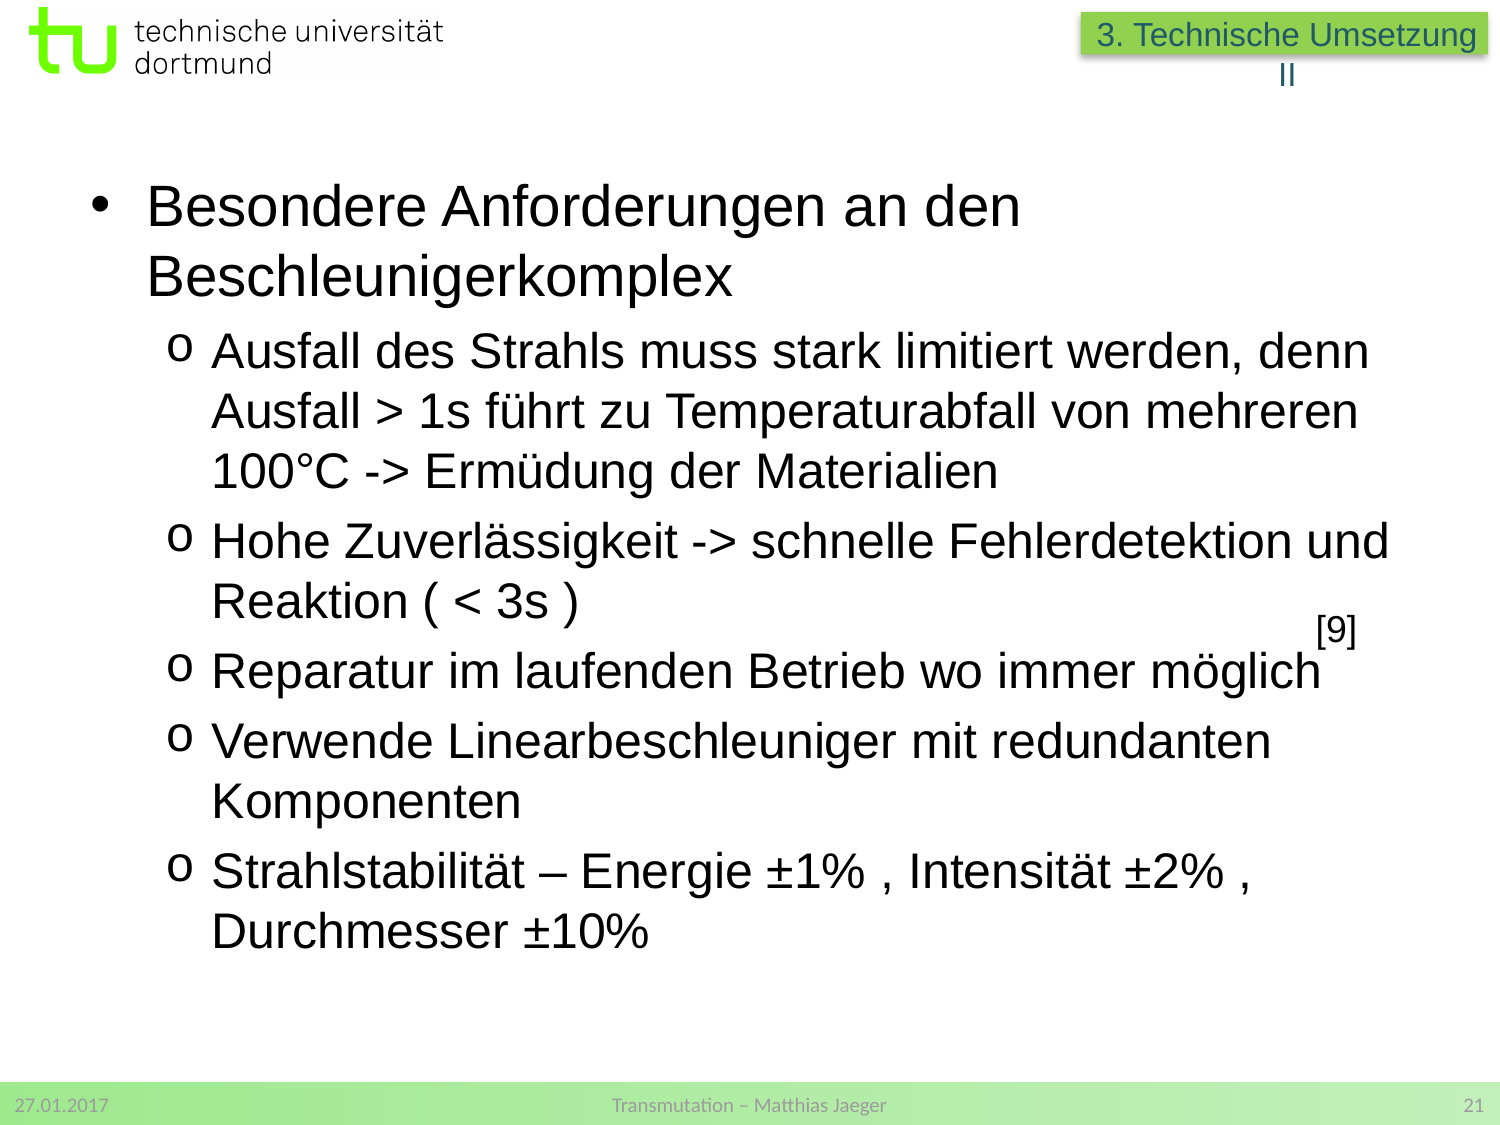

3. Technische Umsetzung II

Besondere Anforderungen an den Beschleunigerkomplex
Ausfall des Strahls muss stark limitiert werden, denn Ausfall > 1s führt zu Temperaturabfall von mehreren 100°C -> Ermüdung der Materialien
Hohe Zuverlässigkeit -> schnelle Fehlerdetektion und Reaktion ( < 3s )
Reparatur im laufenden Betrieb wo immer möglich
Verwende Linearbeschleuniger mit redundanten Komponenten
Strahlstabilität – Energie ±1% , Intensität ±2% , Durchmesser ±10%
[9]
27.01.2017
Transmutation – Matthias Jaeger
21